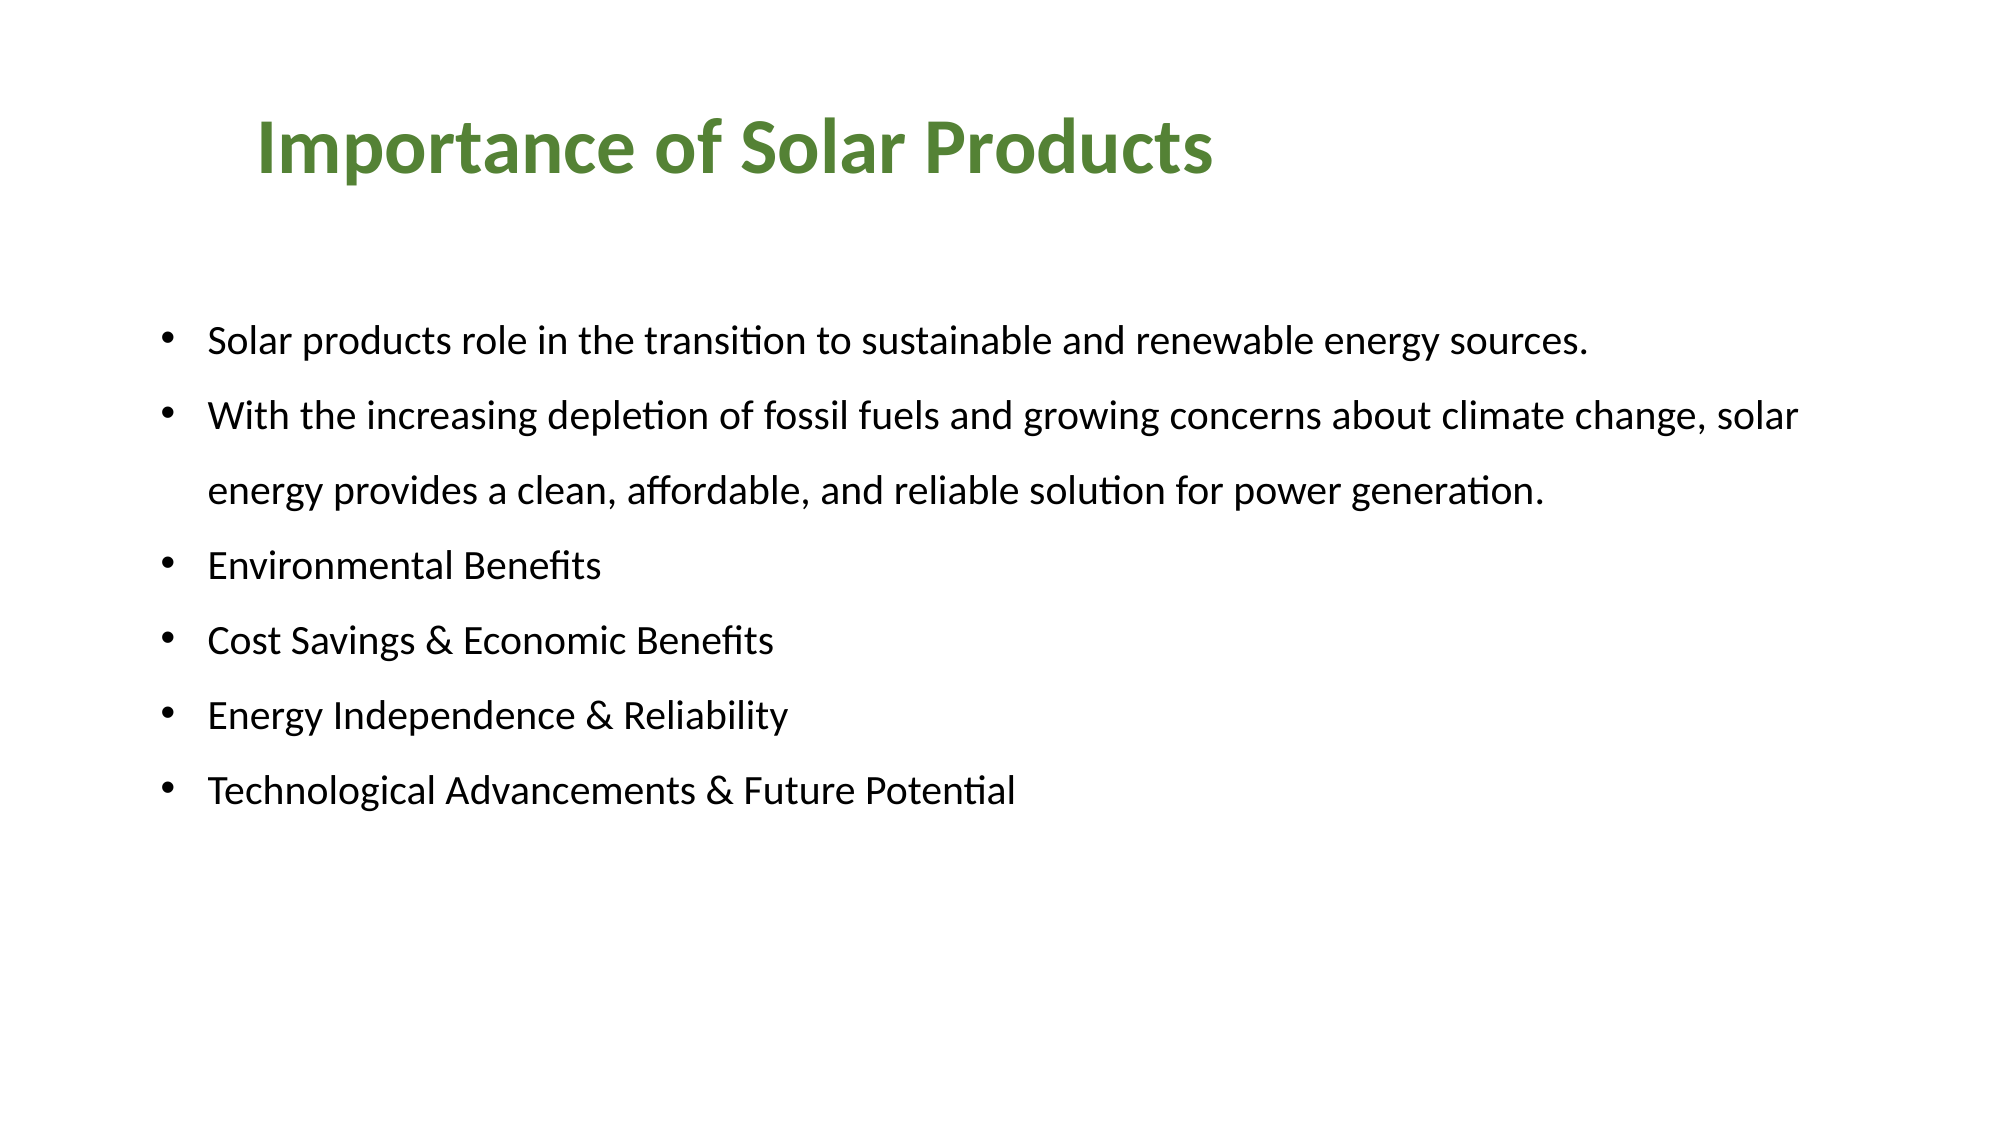

Importance of Solar Products
Solar products role in the transition to sustainable and renewable energy sources.
With the increasing depletion of fossil fuels and growing concerns about climate change, solar energy provides a clean, affordable, and reliable solution for power generation.
Environmental Benefits
Cost Savings & Economic Benefits
Energy Independence & Reliability
Technological Advancements & Future Potential